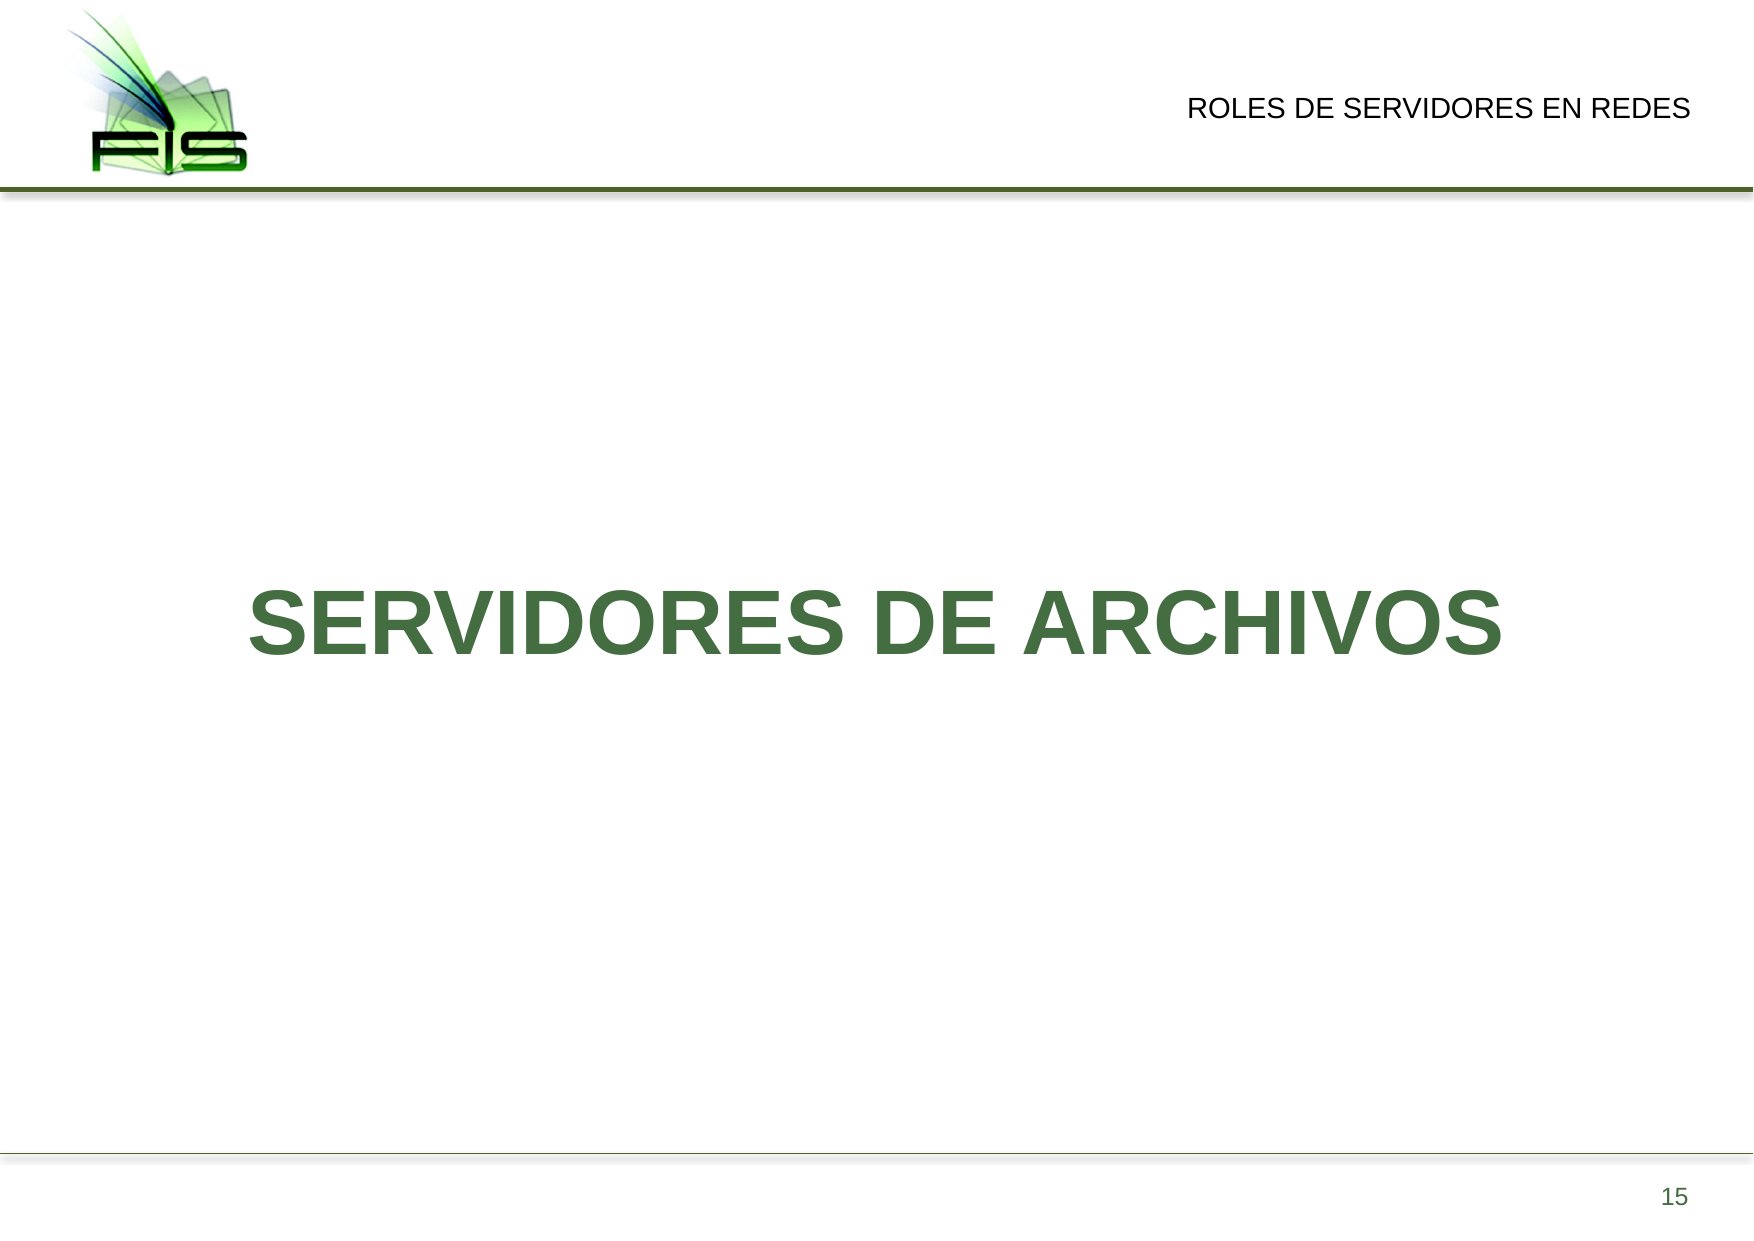

ROLES DE SERVIDORES EN REDES

# SERVIDORES DE ARCHIVOS
15